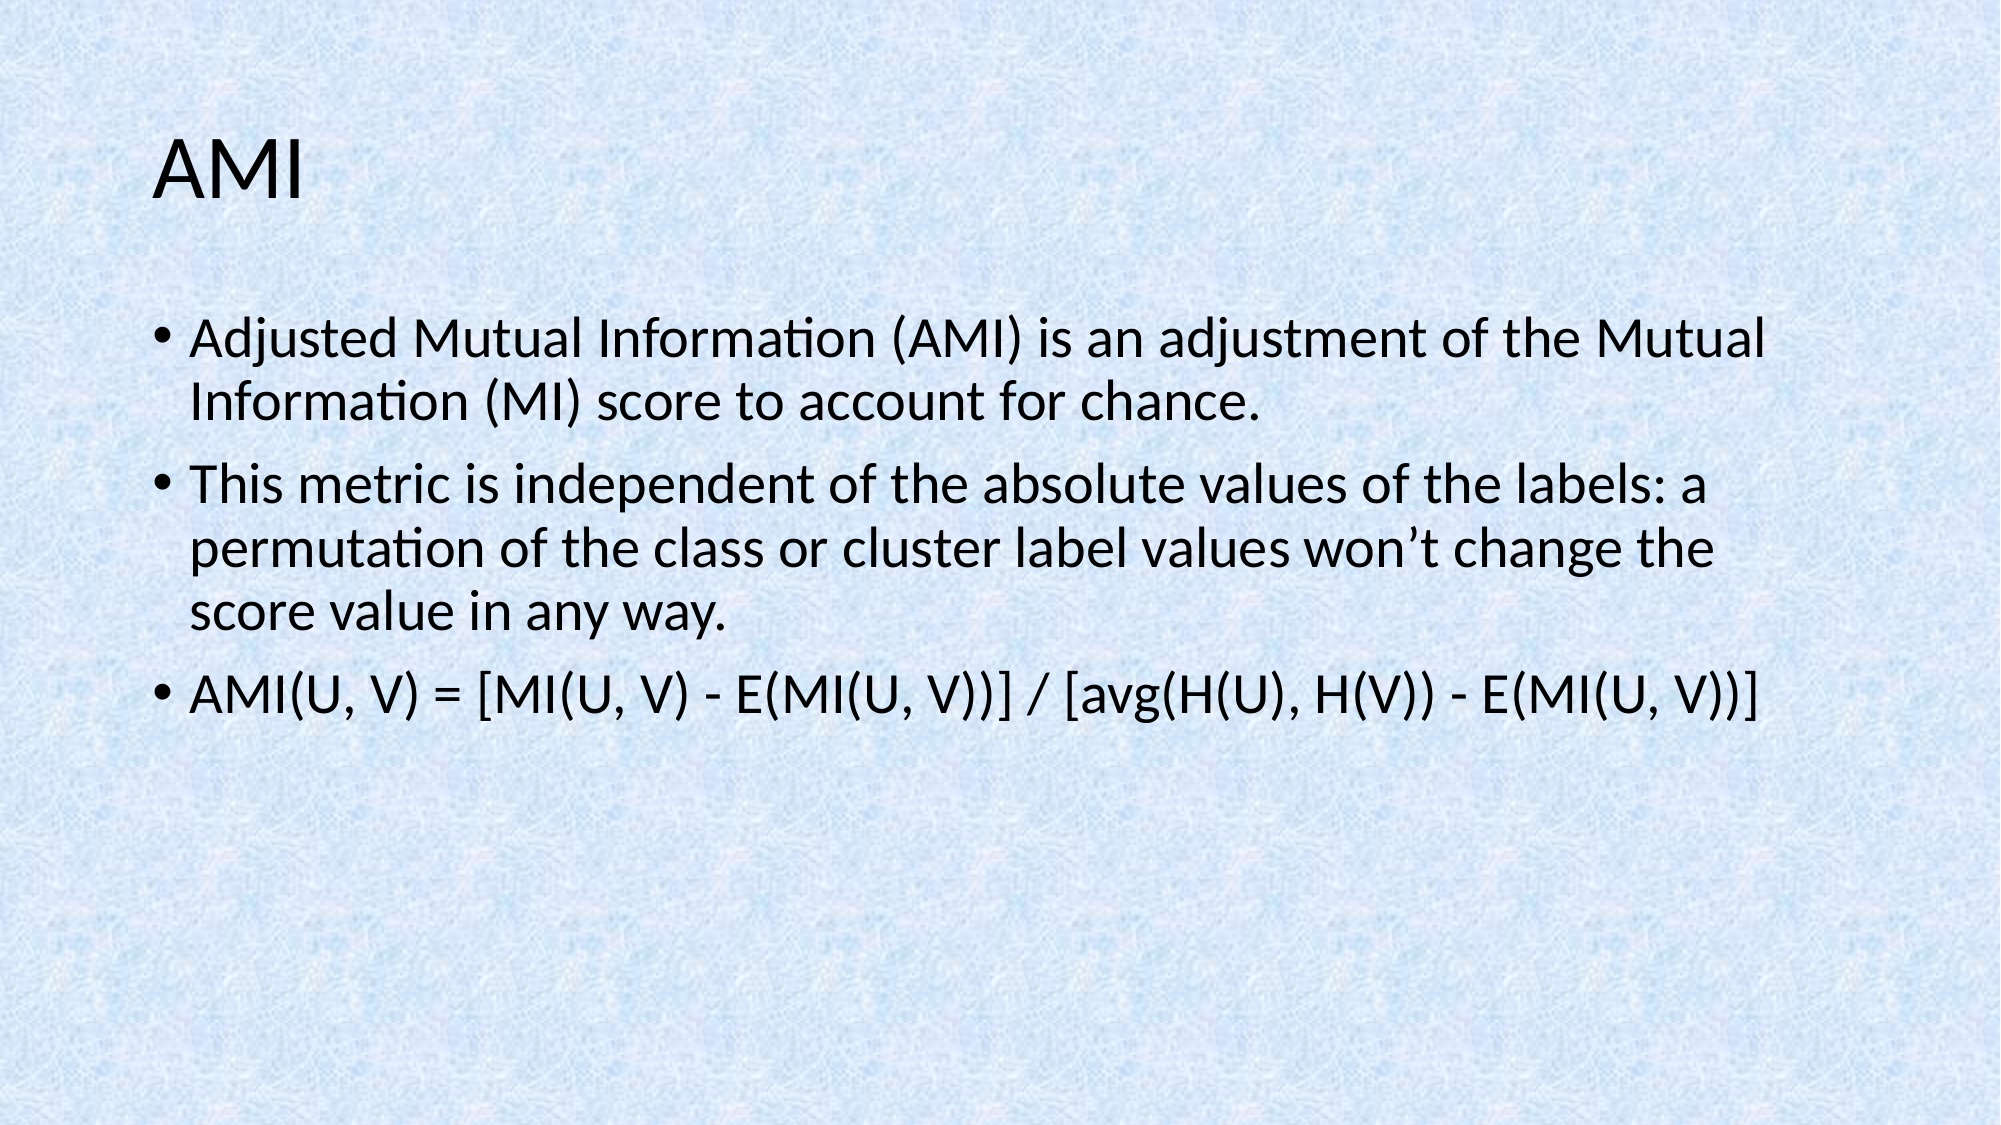

# AMI
Adjusted Mutual Information (AMI) is an adjustment of the Mutual Information (MI) score to account for chance.
This metric is independent of the absolute values of the labels: a permutation of the class or cluster label values won’t change the score value in any way.
AMI(U, V) = [MI(U, V) - E(MI(U, V))] / [avg(H(U), H(V)) - E(MI(U, V))]